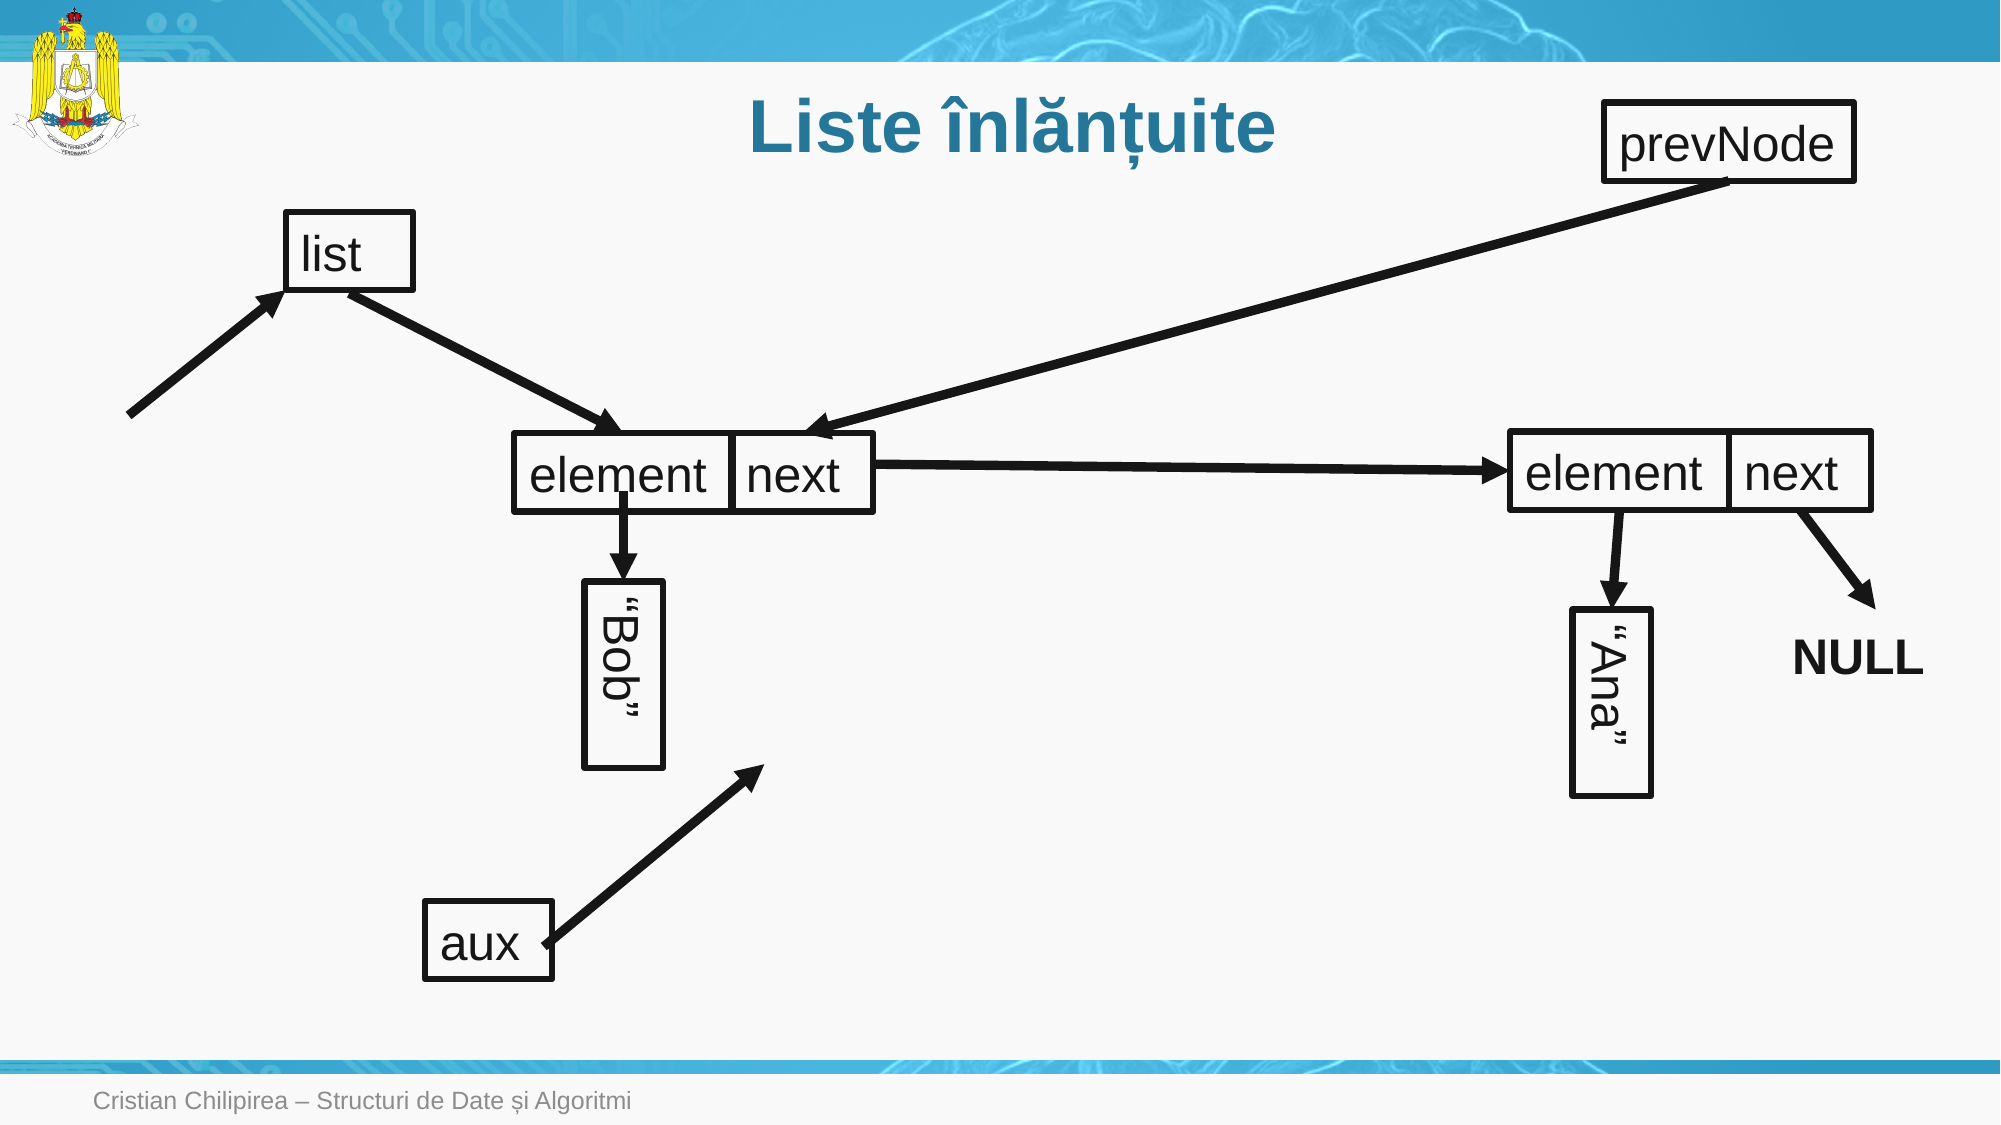

NULL
# Liste înlănțuite
prevNode
list
element
next
element
next
NULL
“Bob”
“Ana”
aux
Cristian Chilipirea – Structuri de Date și Algoritmi